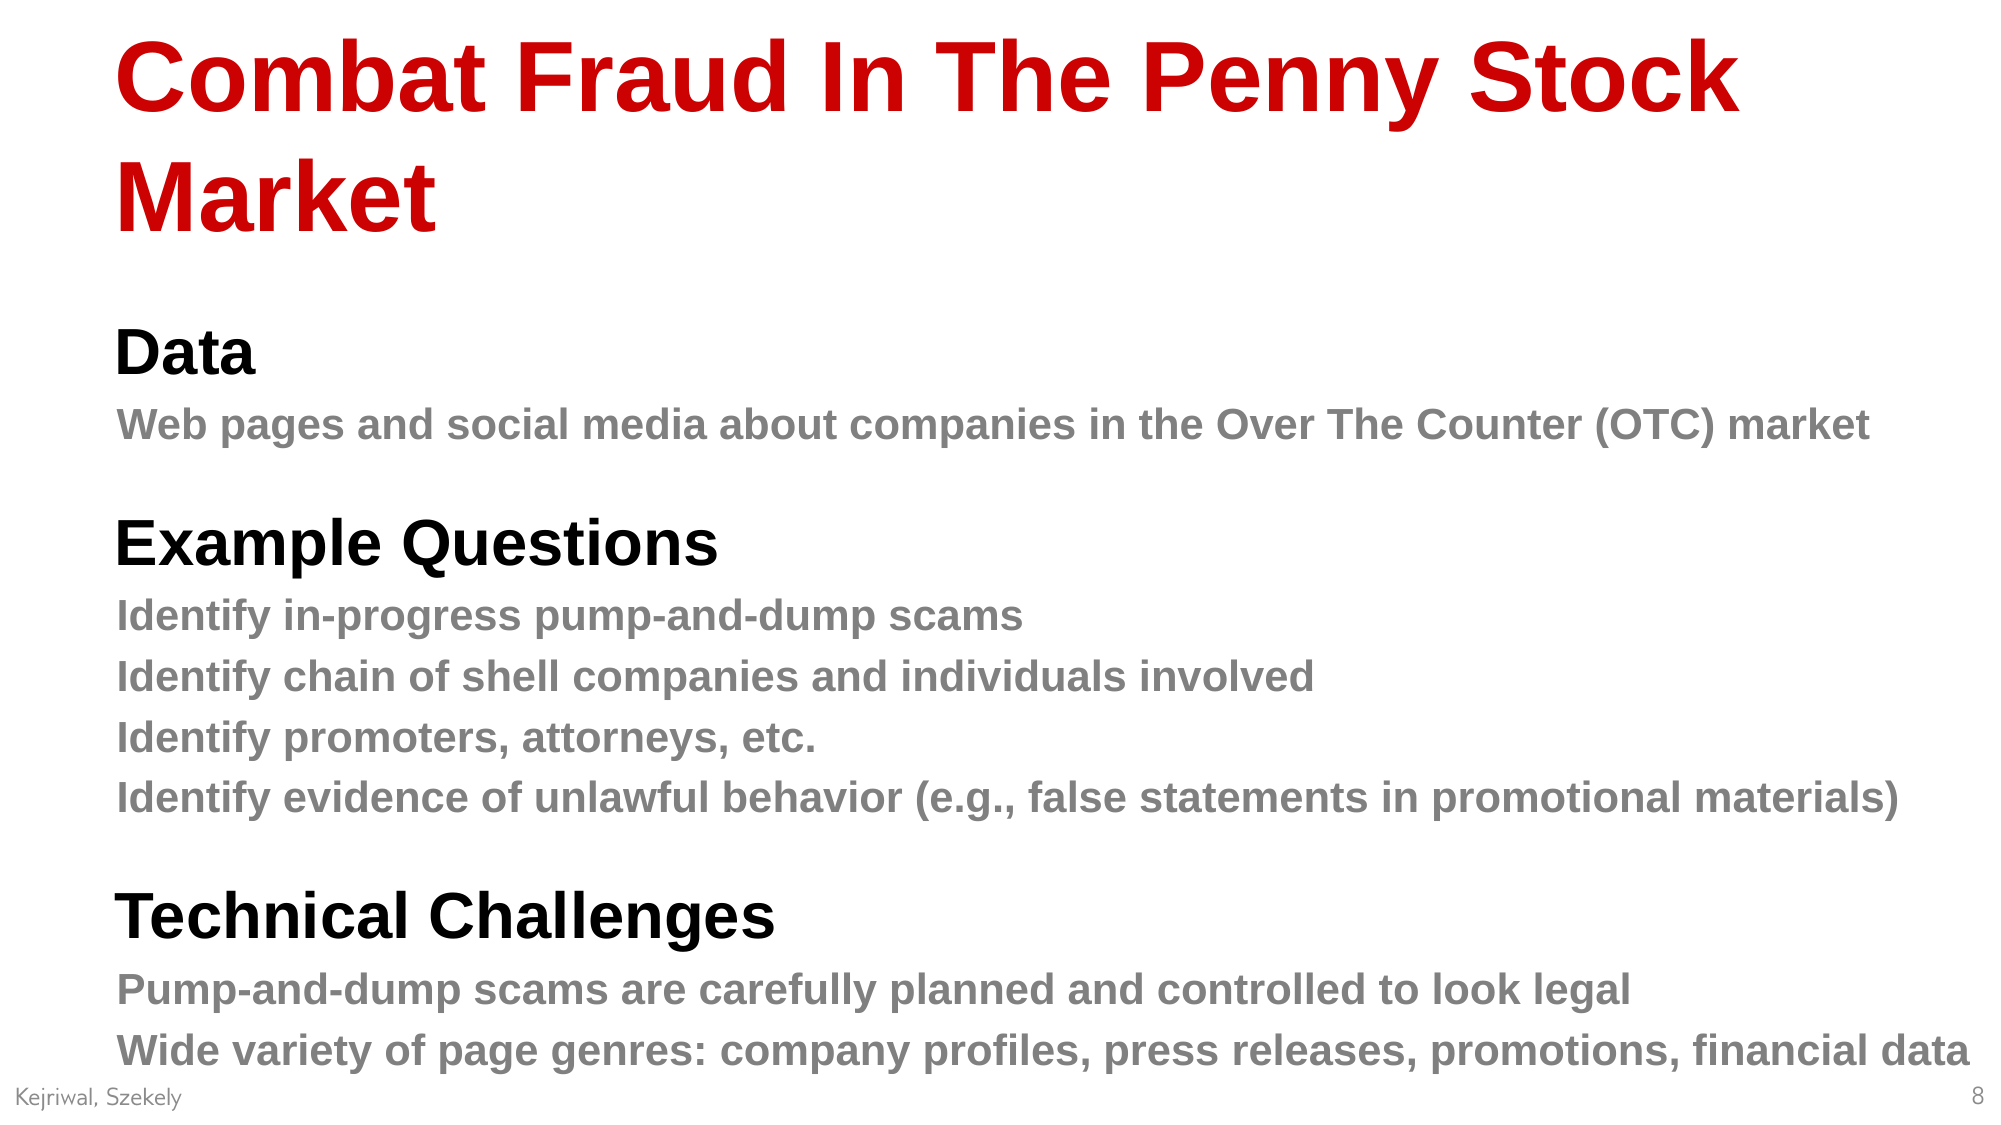

# Combat Fraud In The Penny Stock Market
Data
Web pages and social media about companies in the Over The Counter (OTC) market
Example Questions
Identify in-progress pump-and-dump scams
Identify chain of shell companies and individuals involved
Identify promoters, attorneys, etc.
Identify evidence of unlawful behavior (e.g., false statements in promotional materials)
Technical Challenges
Pump-and-dump scams are carefully planned and controlled to look legal
Wide variety of page genres: company profiles, press releases, promotions, financial data

8
Kejriwal, Szekely